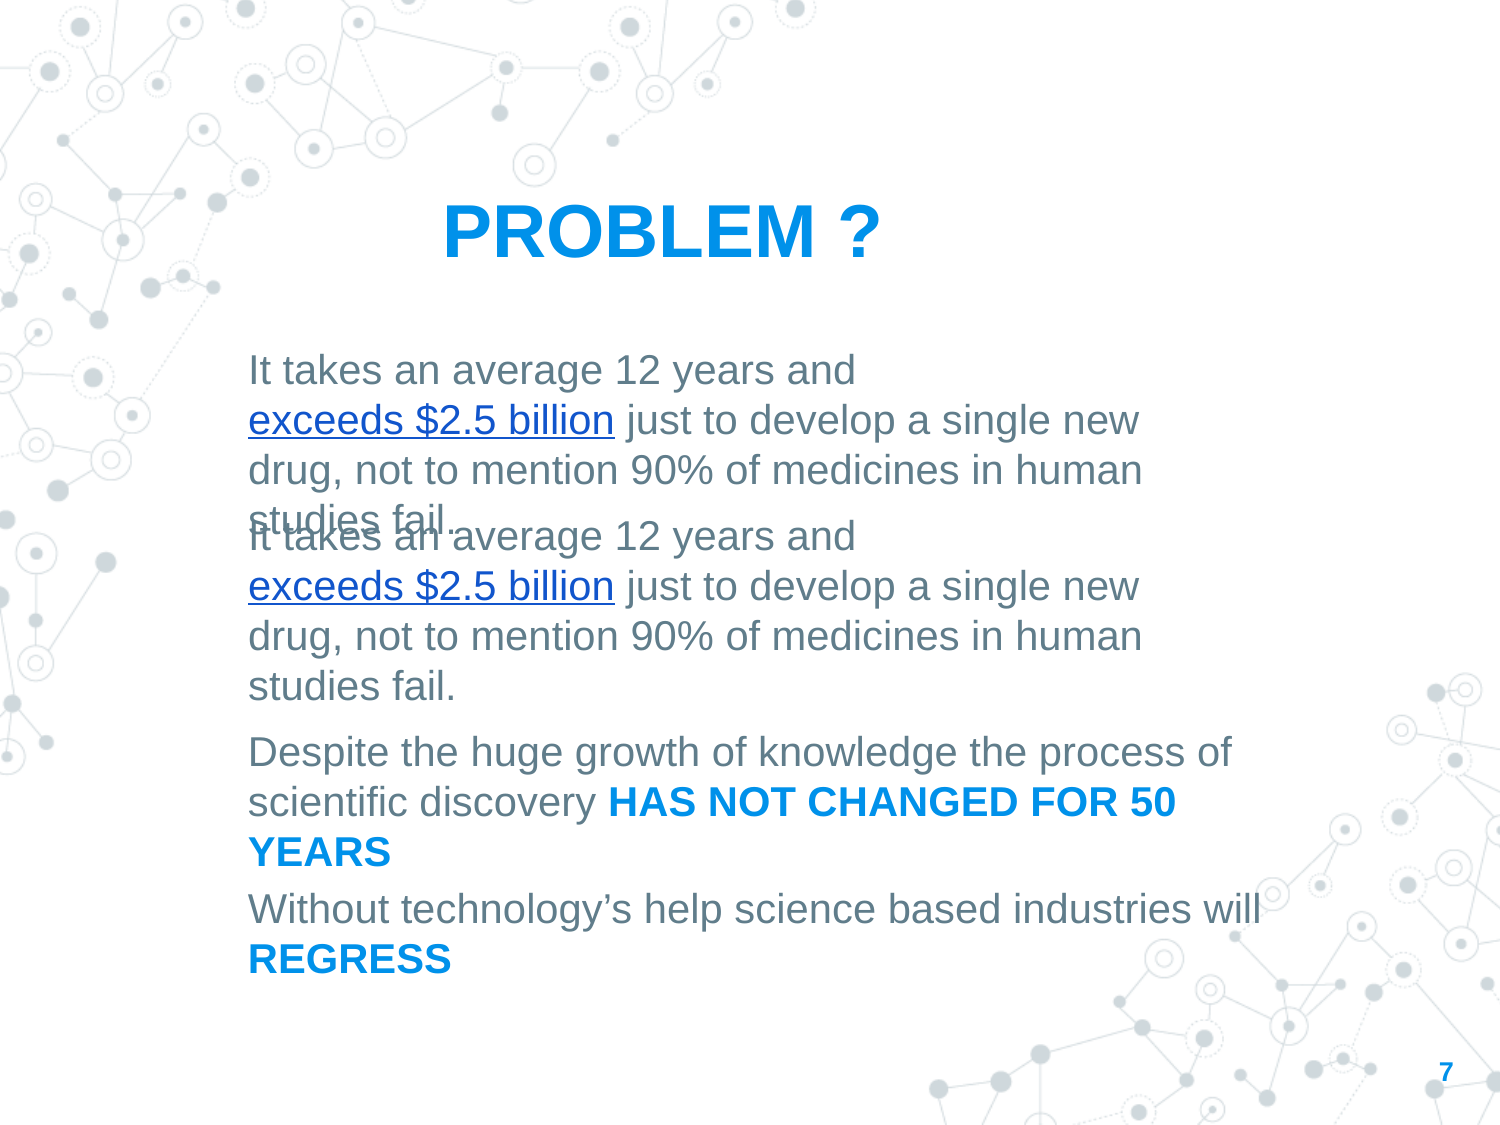

# PROBLEM ?
It takes an average 12 years and exceeds $2.5 billion just to develop a single new drug, not to mention 90% of medicines in human studies fail.
It takes an average 12 years and exceeds $2.5 billion just to develop a single new drug, not to mention 90% of medicines in human studies fail.
Despite the huge growth of knowledge the process of scientific discovery HAS NOT CHANGED FOR 50 YEARS
Without technology’s help science based industries will REGRESS
7